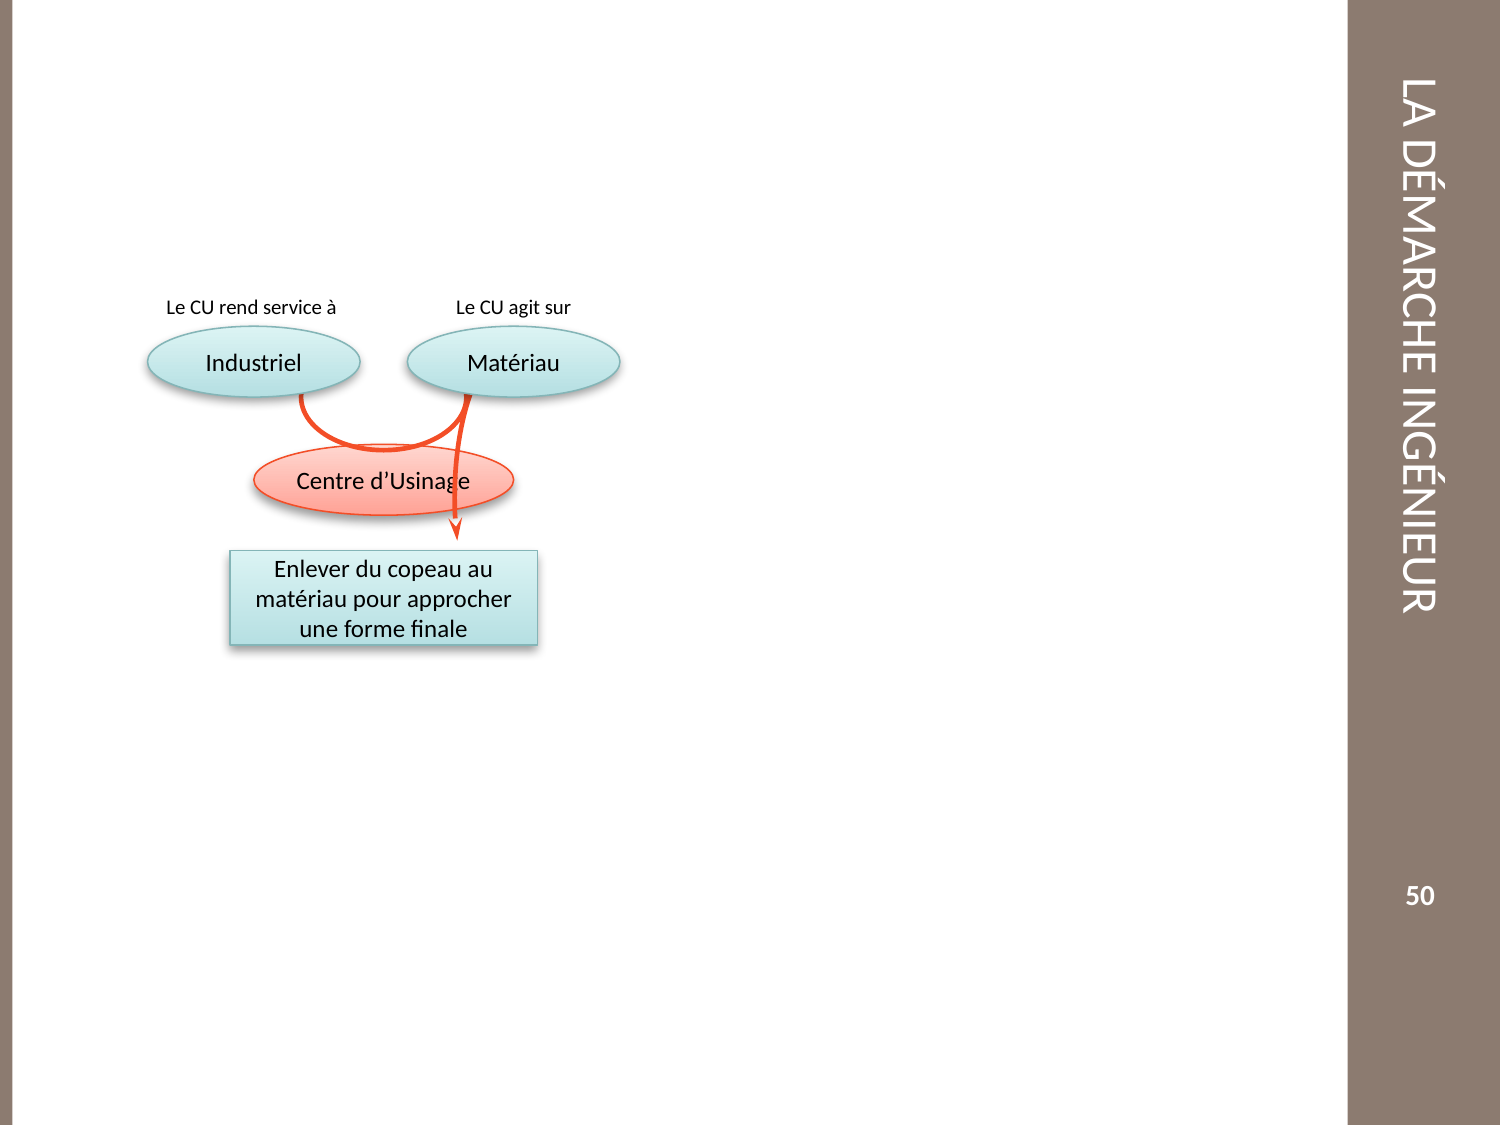

Le CU rend service à
Le CU agit sur
Industriel
Matériau

Centre d’Usinage
Enlever du copeau au matériau pour approcher une forme finale
50